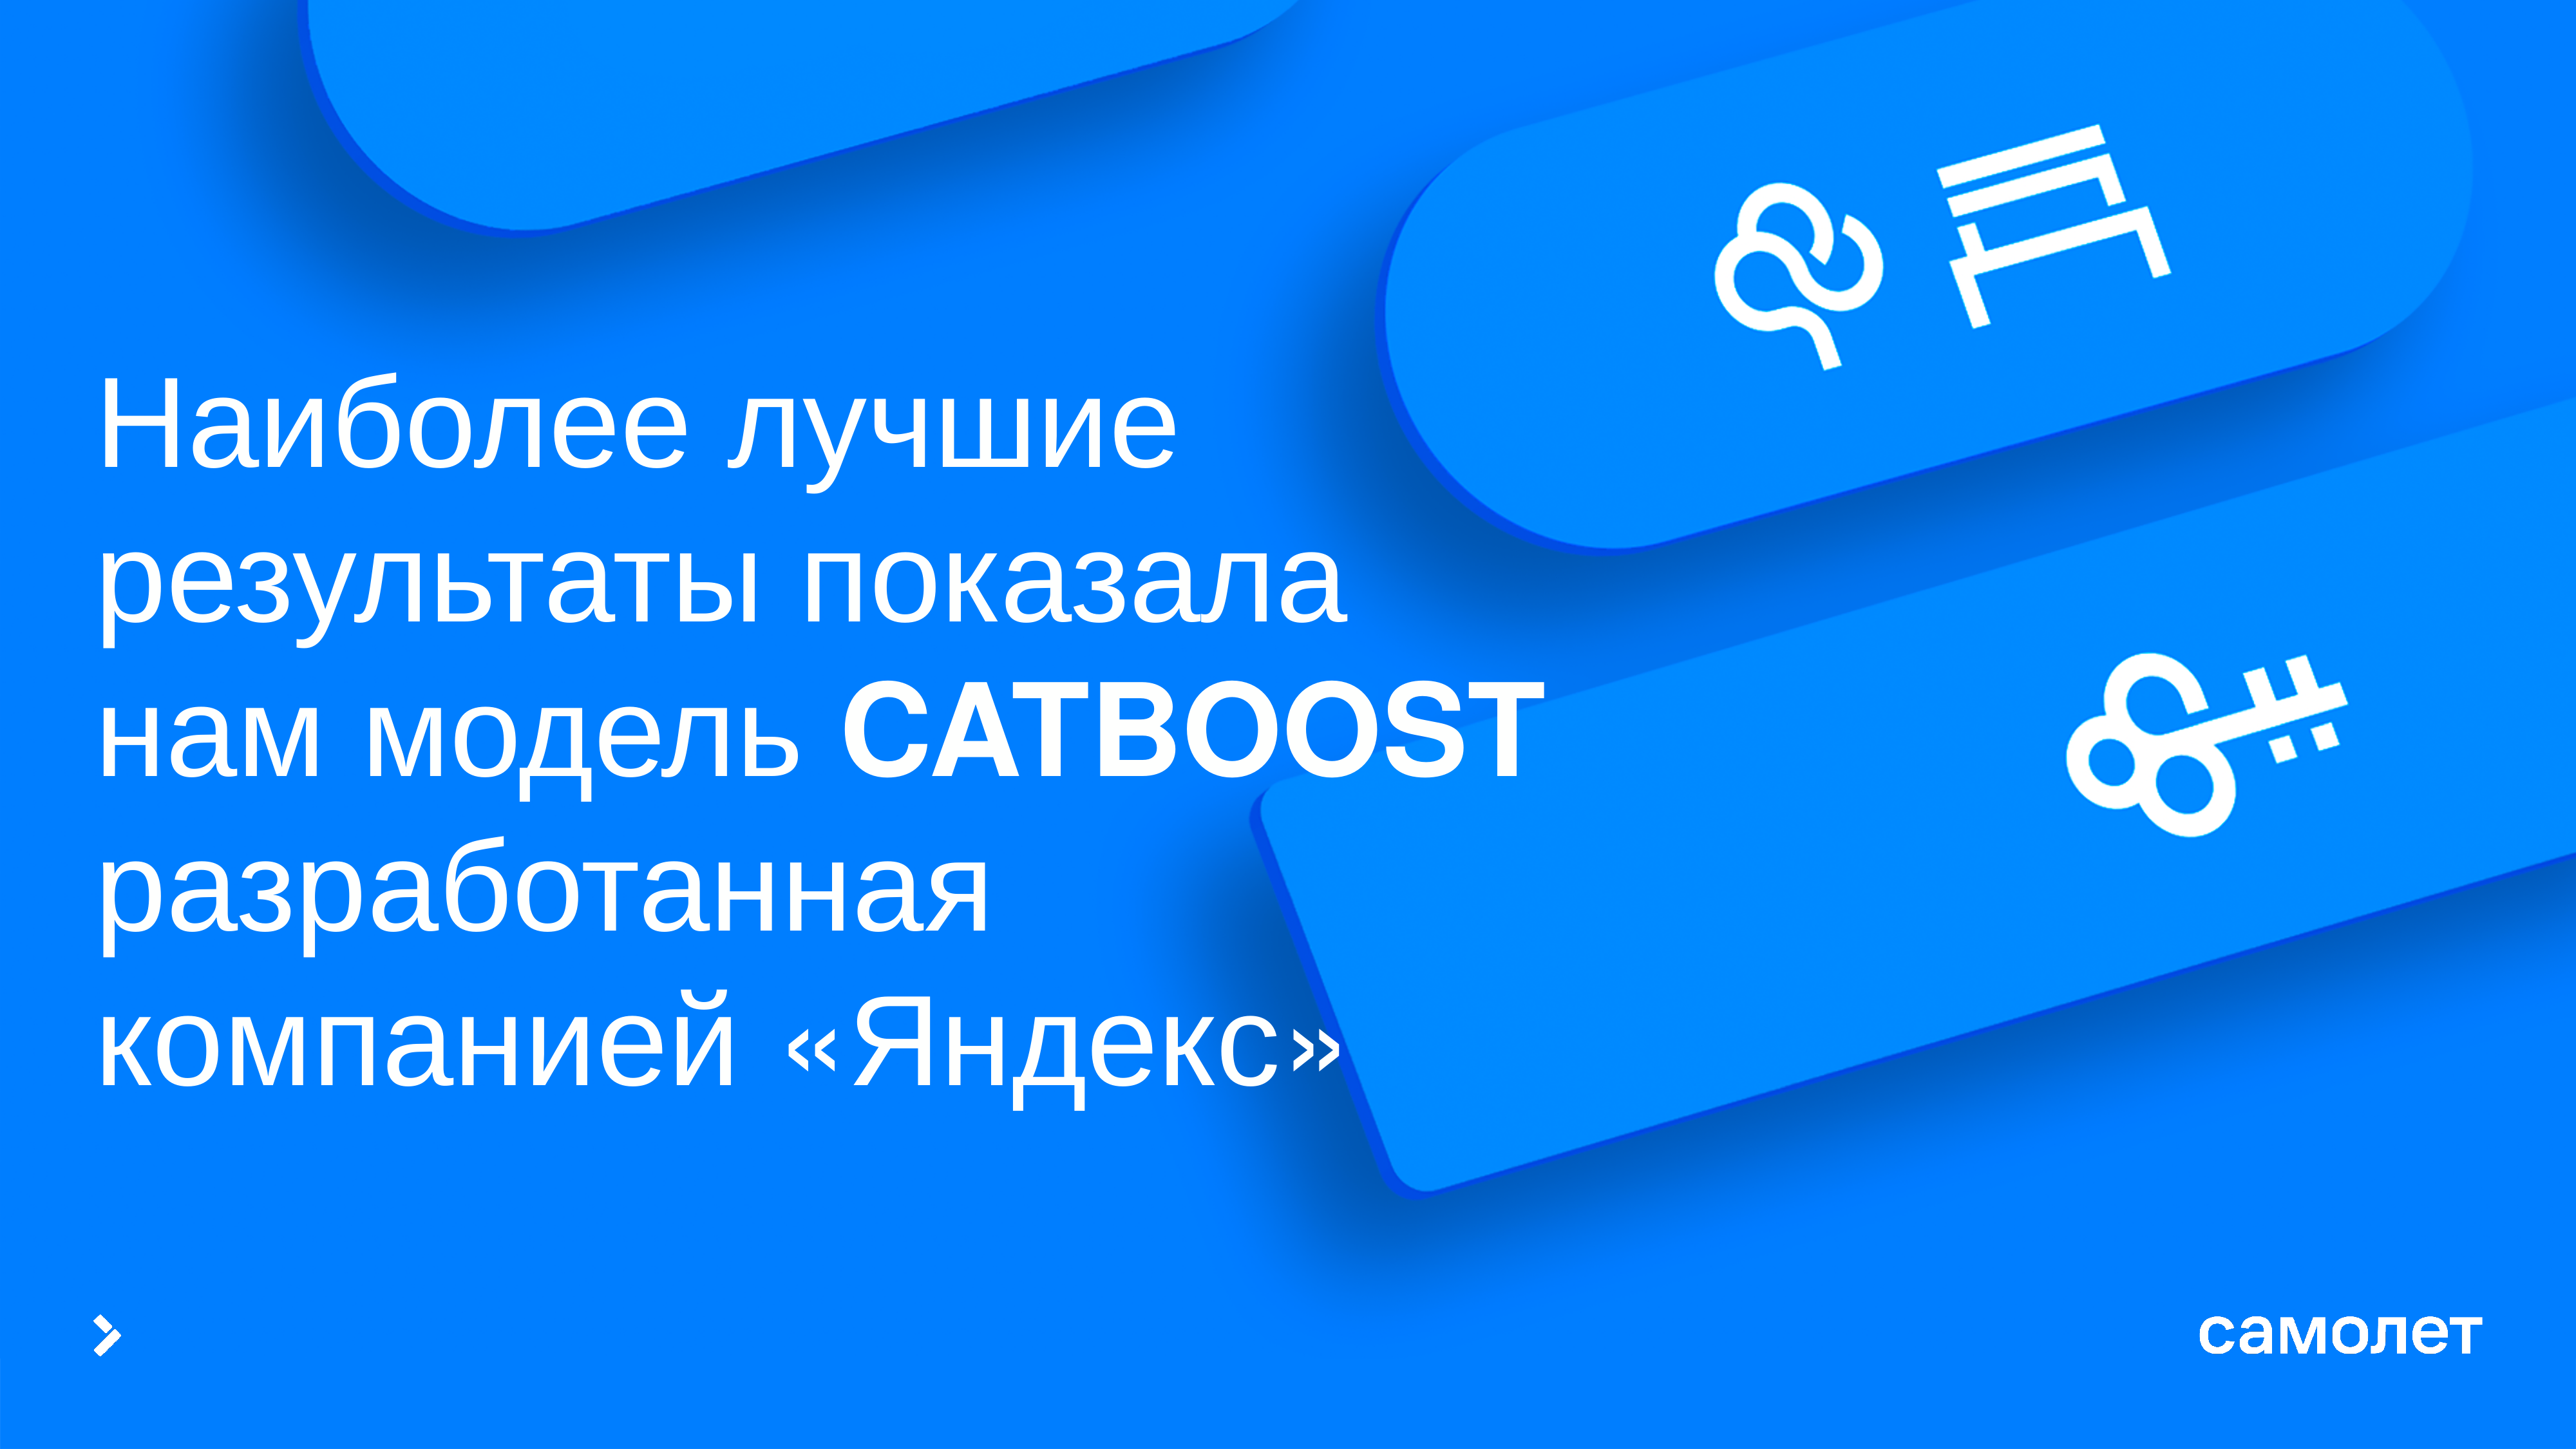

# Наиболее лучшие результаты показала нам модель CATBOOST  разработанная компанией «Яндекс»